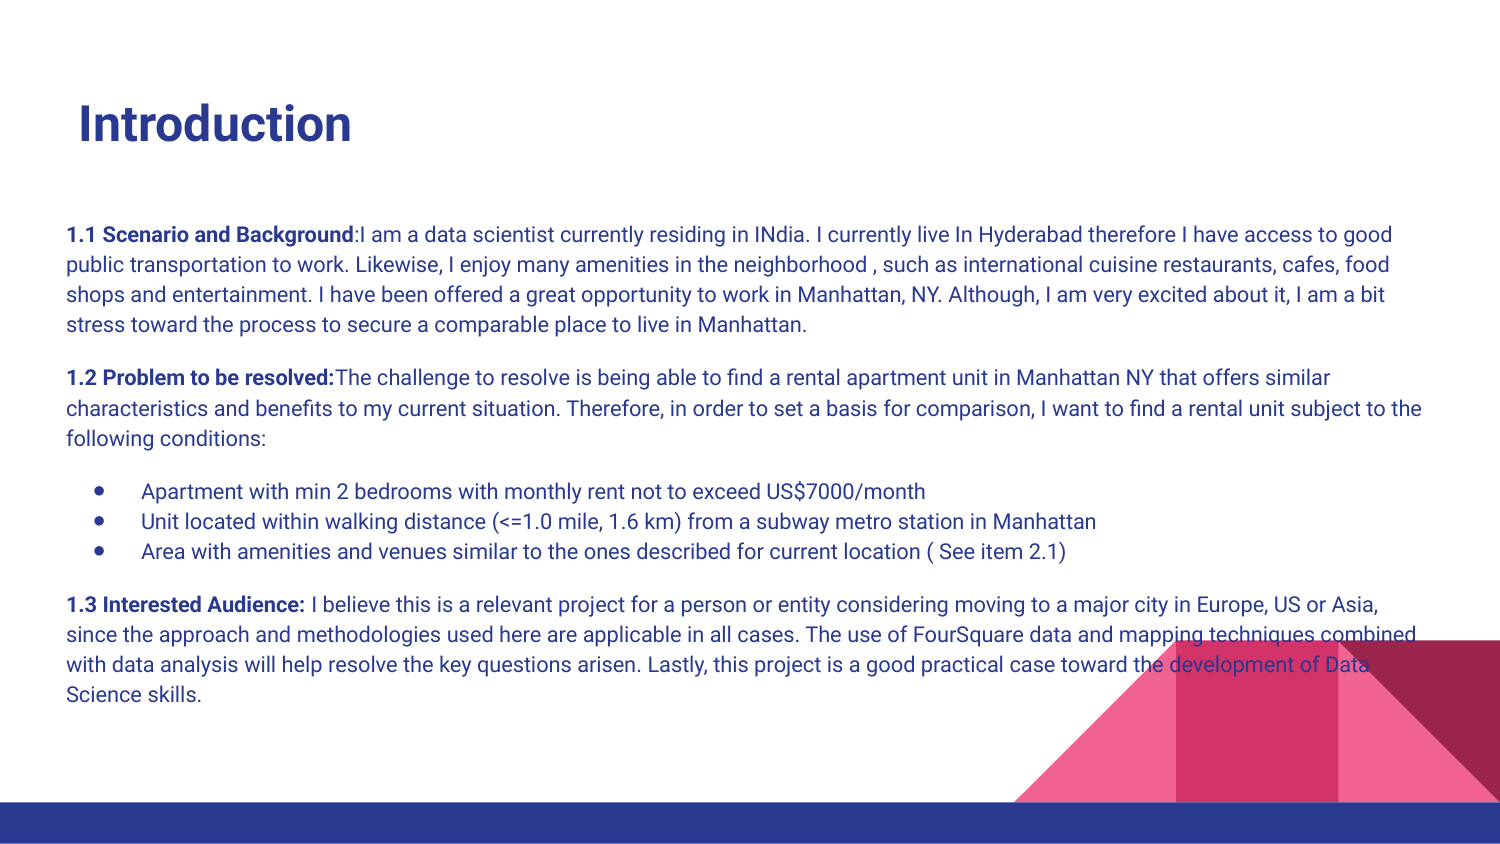

# Introduction
1.1 Scenario and Background:I am a data scientist currently residing in INdia. I currently live In Hyderabad therefore I have access to good public transportation to work. Likewise, I enjoy many amenities in the neighborhood , such as international cuisine restaurants, cafes, food shops and entertainment. I have been offered a great opportunity to work in Manhattan, NY. Although, I am very excited about it, I am a bit stress toward the process to secure a comparable place to live in Manhattan.
1.2 Problem to be resolved:The challenge to resolve is being able to find a rental apartment unit in Manhattan NY that offers similar characteristics and benefits to my current situation. Therefore, in order to set a basis for comparison, I want to find a rental unit subject to the following conditions:
Apartment with min 2 bedrooms with monthly rent not to exceed US$7000/month
Unit located within walking distance (<=1.0 mile, 1.6 km) from a subway metro station in Manhattan
Area with amenities and venues similar to the ones described for current location ( See item 2.1)
1.3 Interested Audience: I believe this is a relevant project for a person or entity considering moving to a major city in Europe, US or Asia, since the approach and methodologies used here are applicable in all cases. The use of FourSquare data and mapping techniques combined with data analysis will help resolve the key questions arisen. Lastly, this project is a good practical case toward the development of Data Science skills.